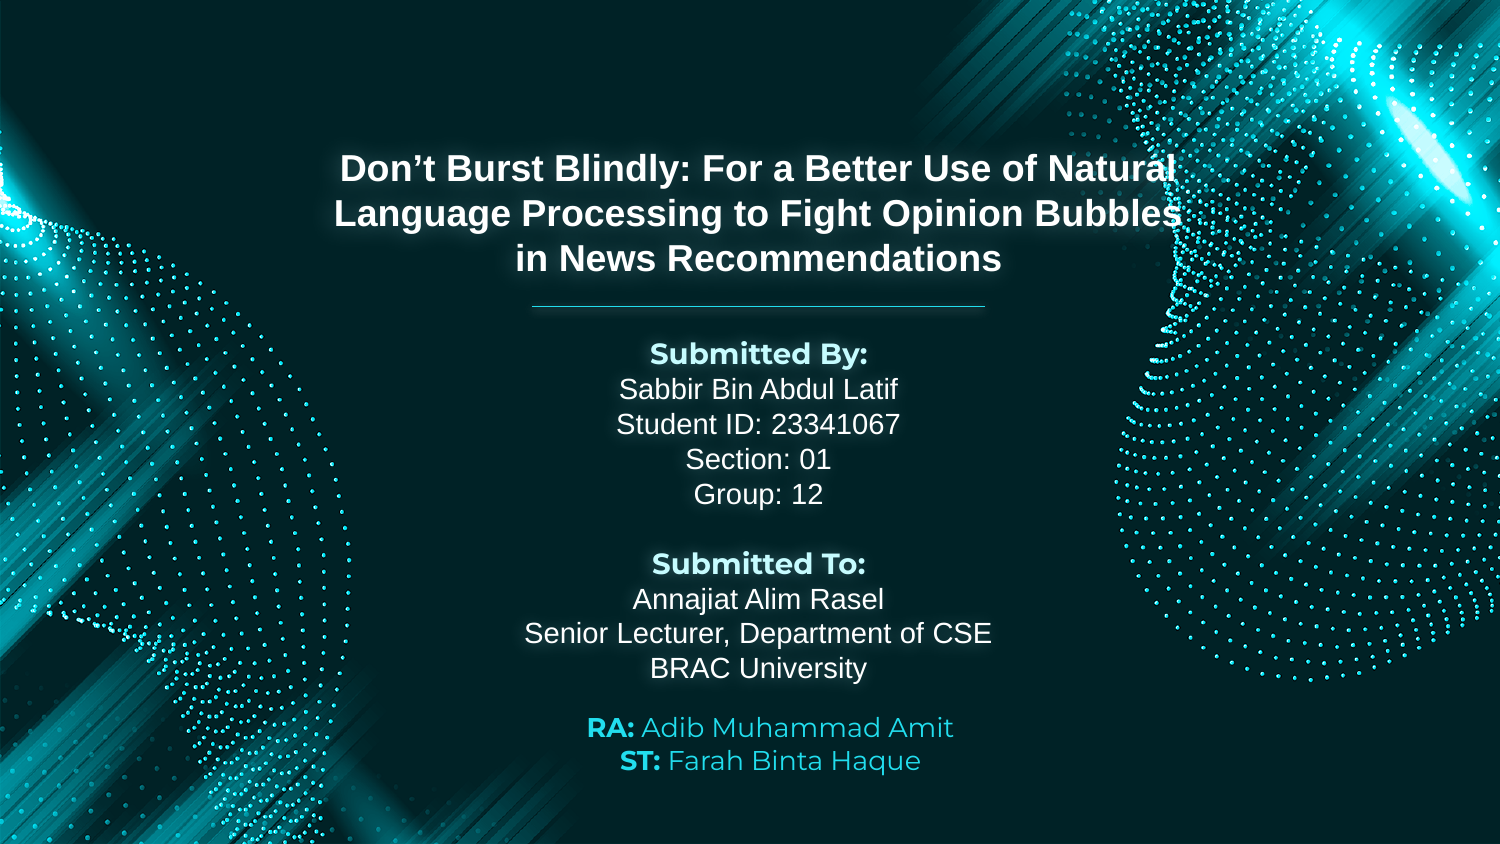

# Don’t Burst Blindly: For a Better Use of Natural Language Processing to Fight Opinion Bubbles in News Recommendations
Submitted By:
Sabbir Bin Abdul Latif
Student ID: 23341067
Section: 01
Group: 12

Submitted To:
Annajiat Alim Rasel
Senior Lecturer, Department of CSE
BRAC University
RA: Adib Muhammad Amit
ST: Farah Binta Haque